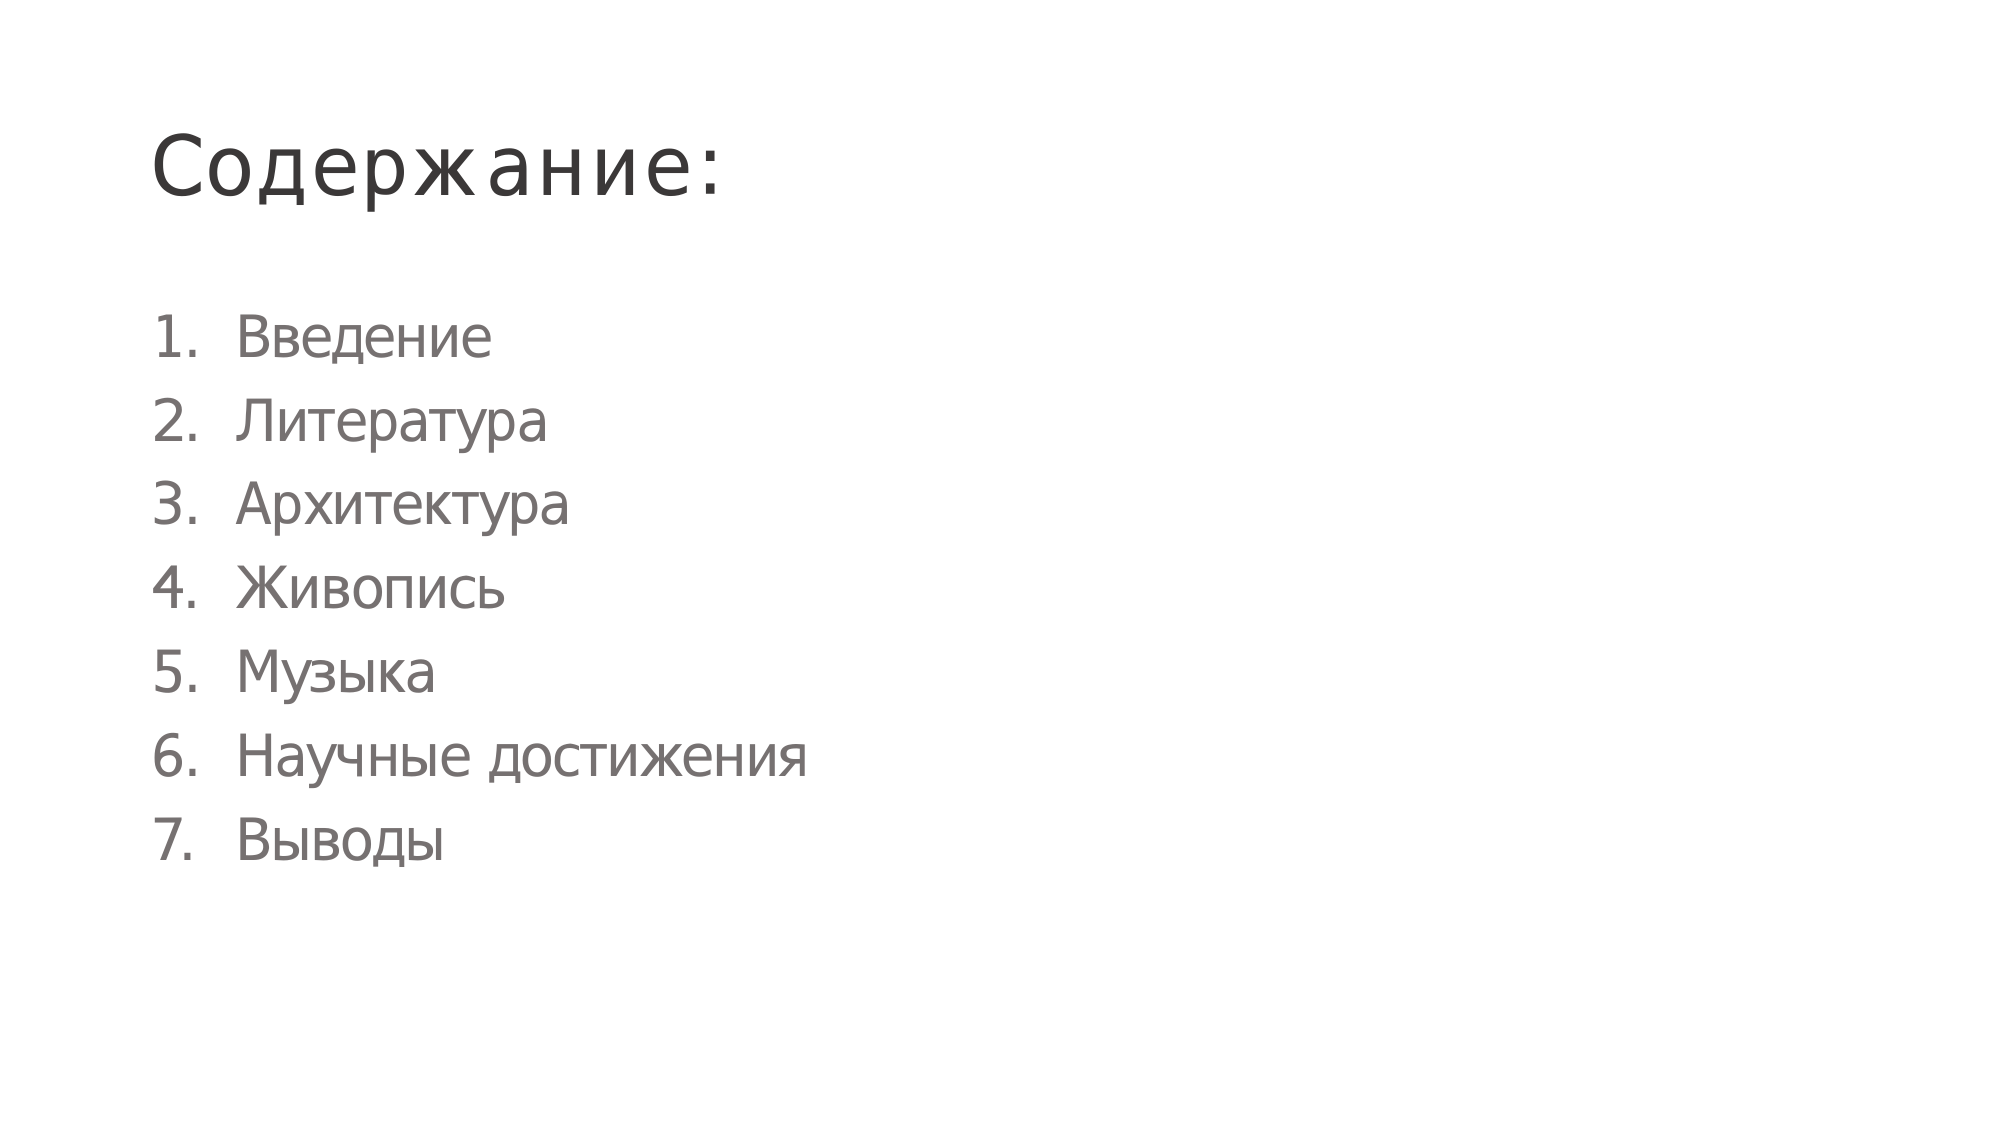

# Содержание:
Введение
Литература
Архитектура
Живопись
Музыка
Научные достижения
Выводы